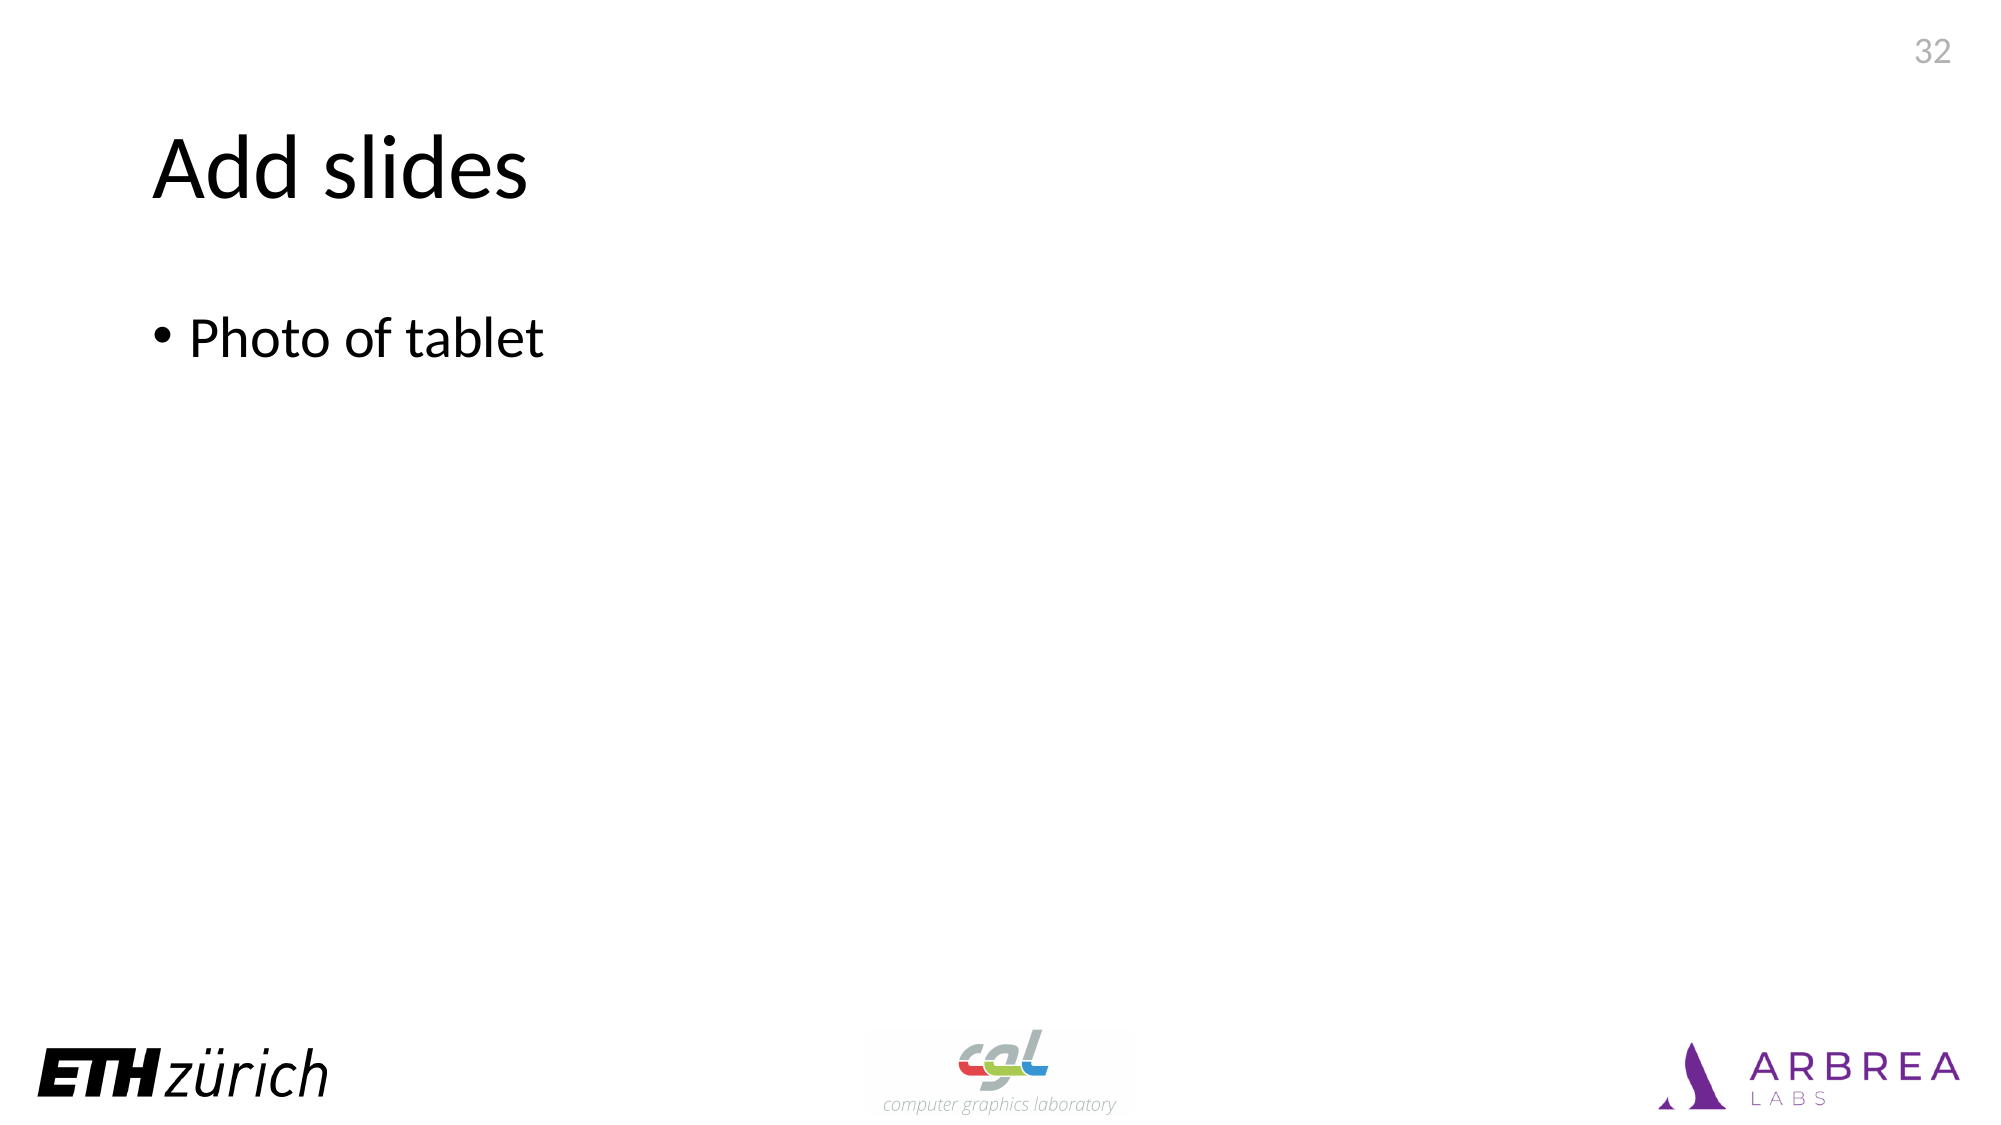

32
# Add slides
Photo of tablet